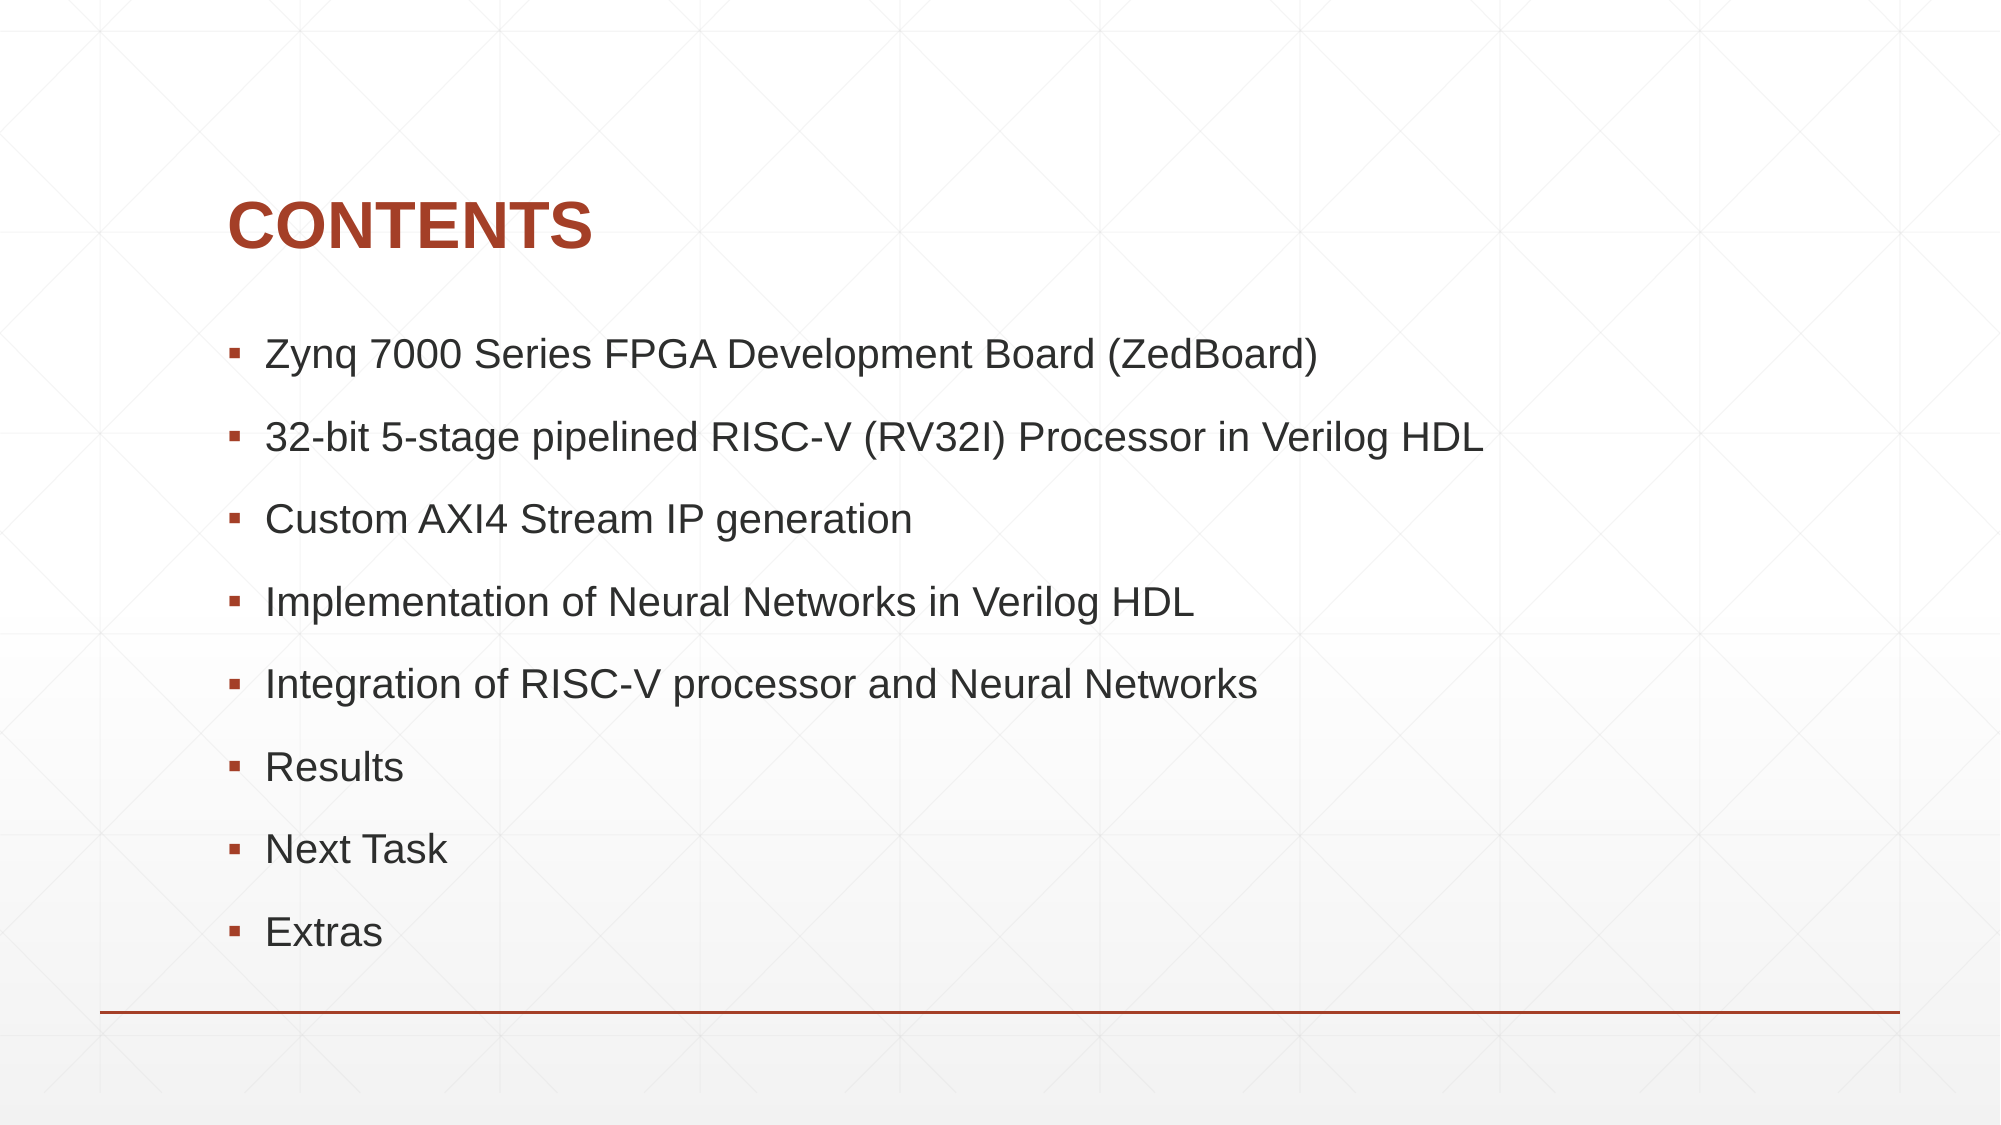

# CONTENTS
Zynq 7000 Series FPGA Development Board (ZedBoard)
32-bit 5-stage pipelined RISC-V (RV32I) Processor in Verilog HDL
Custom AXI4 Stream IP generation
Implementation of Neural Networks in Verilog HDL
Integration of RISC-V processor and Neural Networks
Results
Next Task
Extras